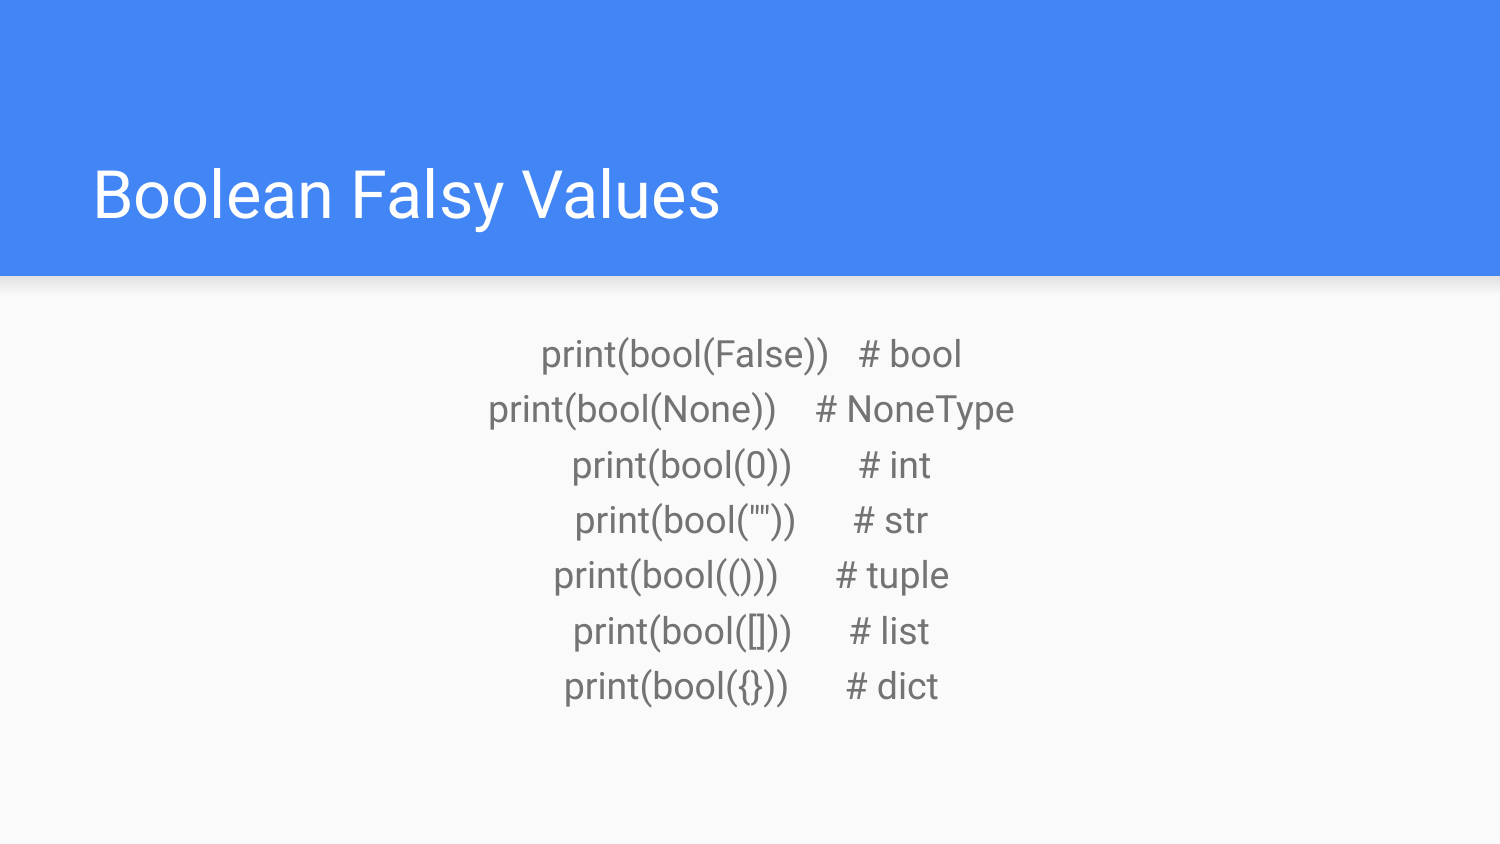

# Boolean Falsy Values
print(bool(False))   # bool
print(bool(None))    # NoneType
print(bool(0))       # int
print(bool(""))      # str
print(bool(()))      # tuple
print(bool([]))      # list
print(bool({}))      # dict